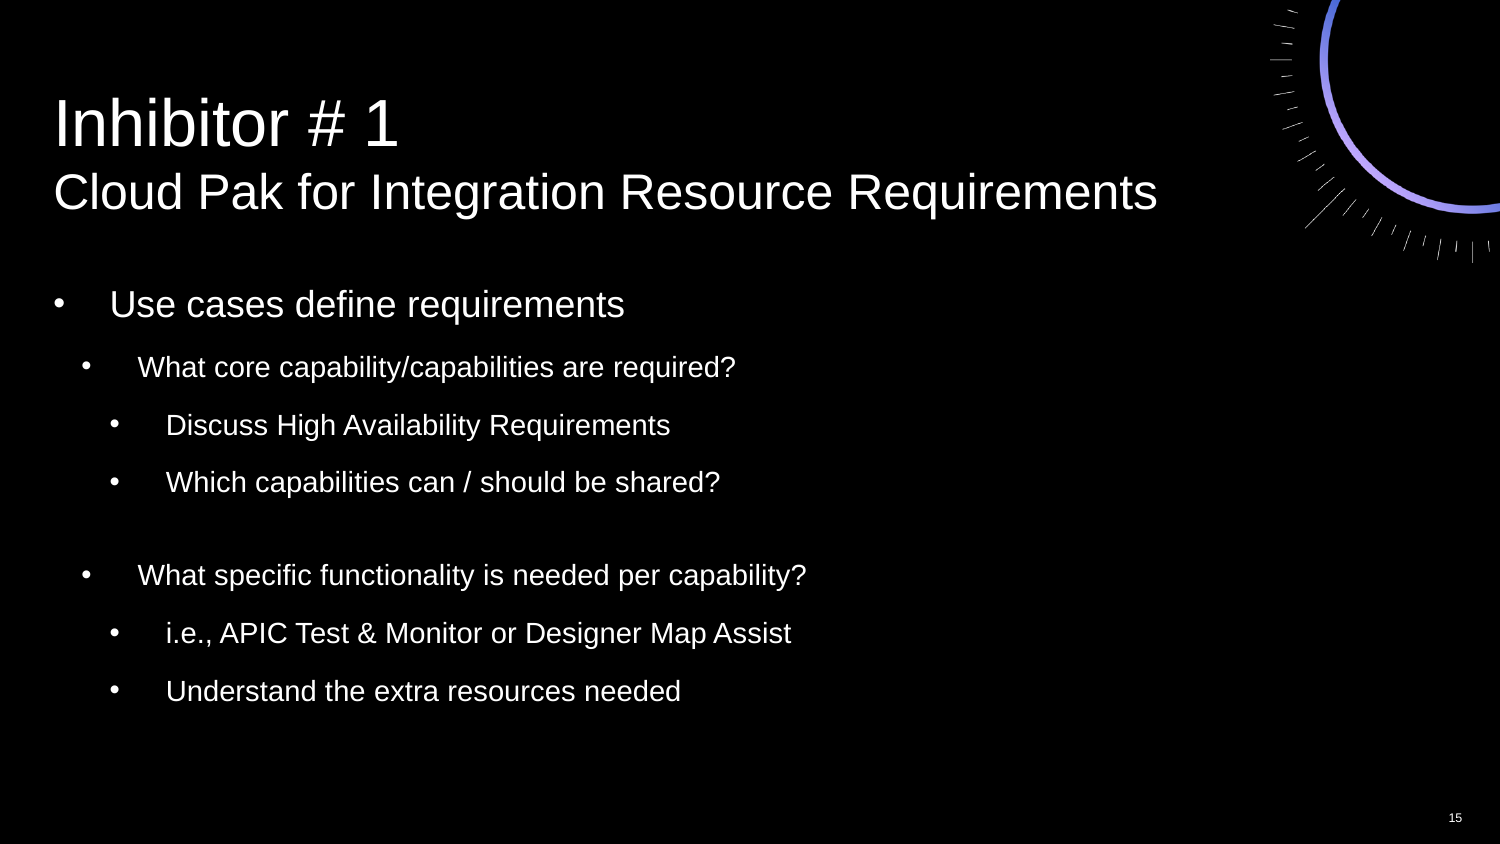

# Inhibitor # 1
Cloud Pak for Integration Resource Requirements
Use cases define requirements
What core capability/capabilities are required?
Discuss High Availability Requirements
Which capabilities can / should be shared?
What specific functionality is needed per capability?
i.e., APIC Test & Monitor or Designer Map Assist
Understand the extra resources needed
15